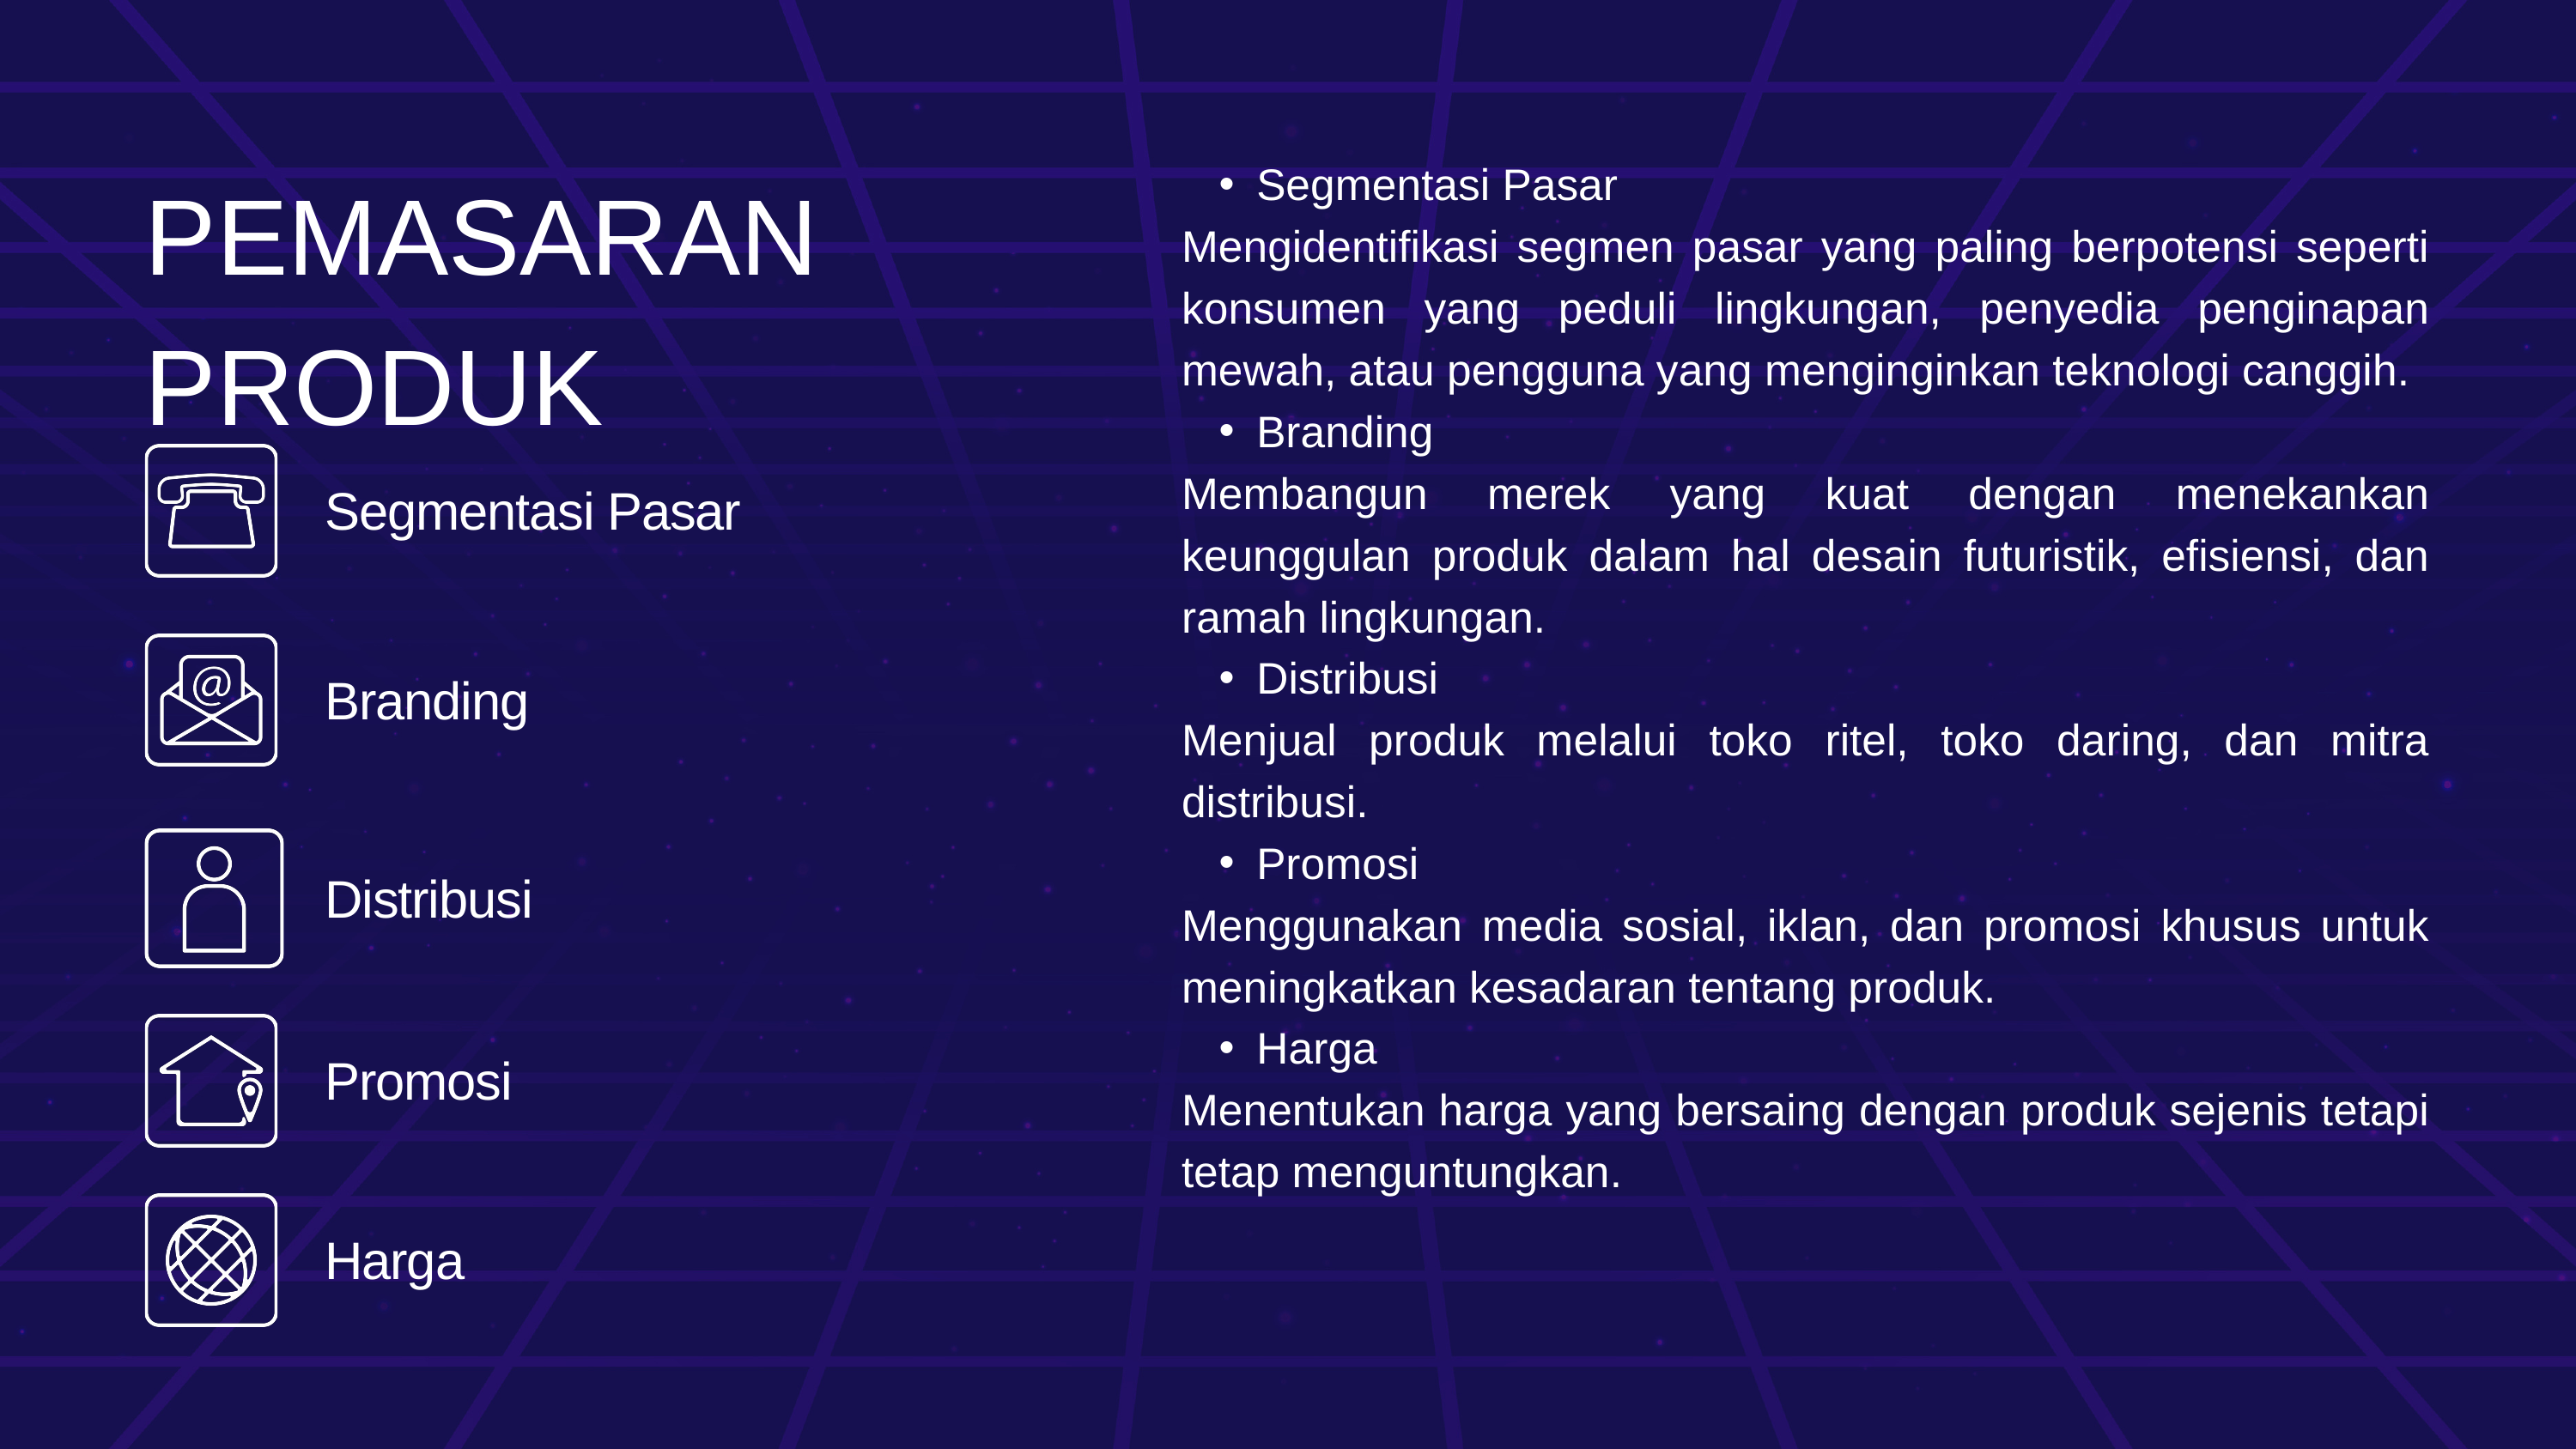

PEMASARAN PRODUK
Segmentasi Pasar
Mengidentifikasi segmen pasar yang paling berpotensi seperti konsumen yang peduli lingkungan, penyedia penginapan mewah, atau pengguna yang menginginkan teknologi canggih.
Branding
Membangun merek yang kuat dengan menekankan keunggulan produk dalam hal desain futuristik, efisiensi, dan ramah lingkungan.
Distribusi
Menjual produk melalui toko ritel, toko daring, dan mitra distribusi.
Promosi
Menggunakan media sosial, iklan, dan promosi khusus untuk meningkatkan kesadaran tentang produk.
Harga
Menentukan harga yang bersaing dengan produk sejenis tetapi tetap menguntungkan.

Segmentasi Pasar

Branding

Distribusi

Promosi

Harga